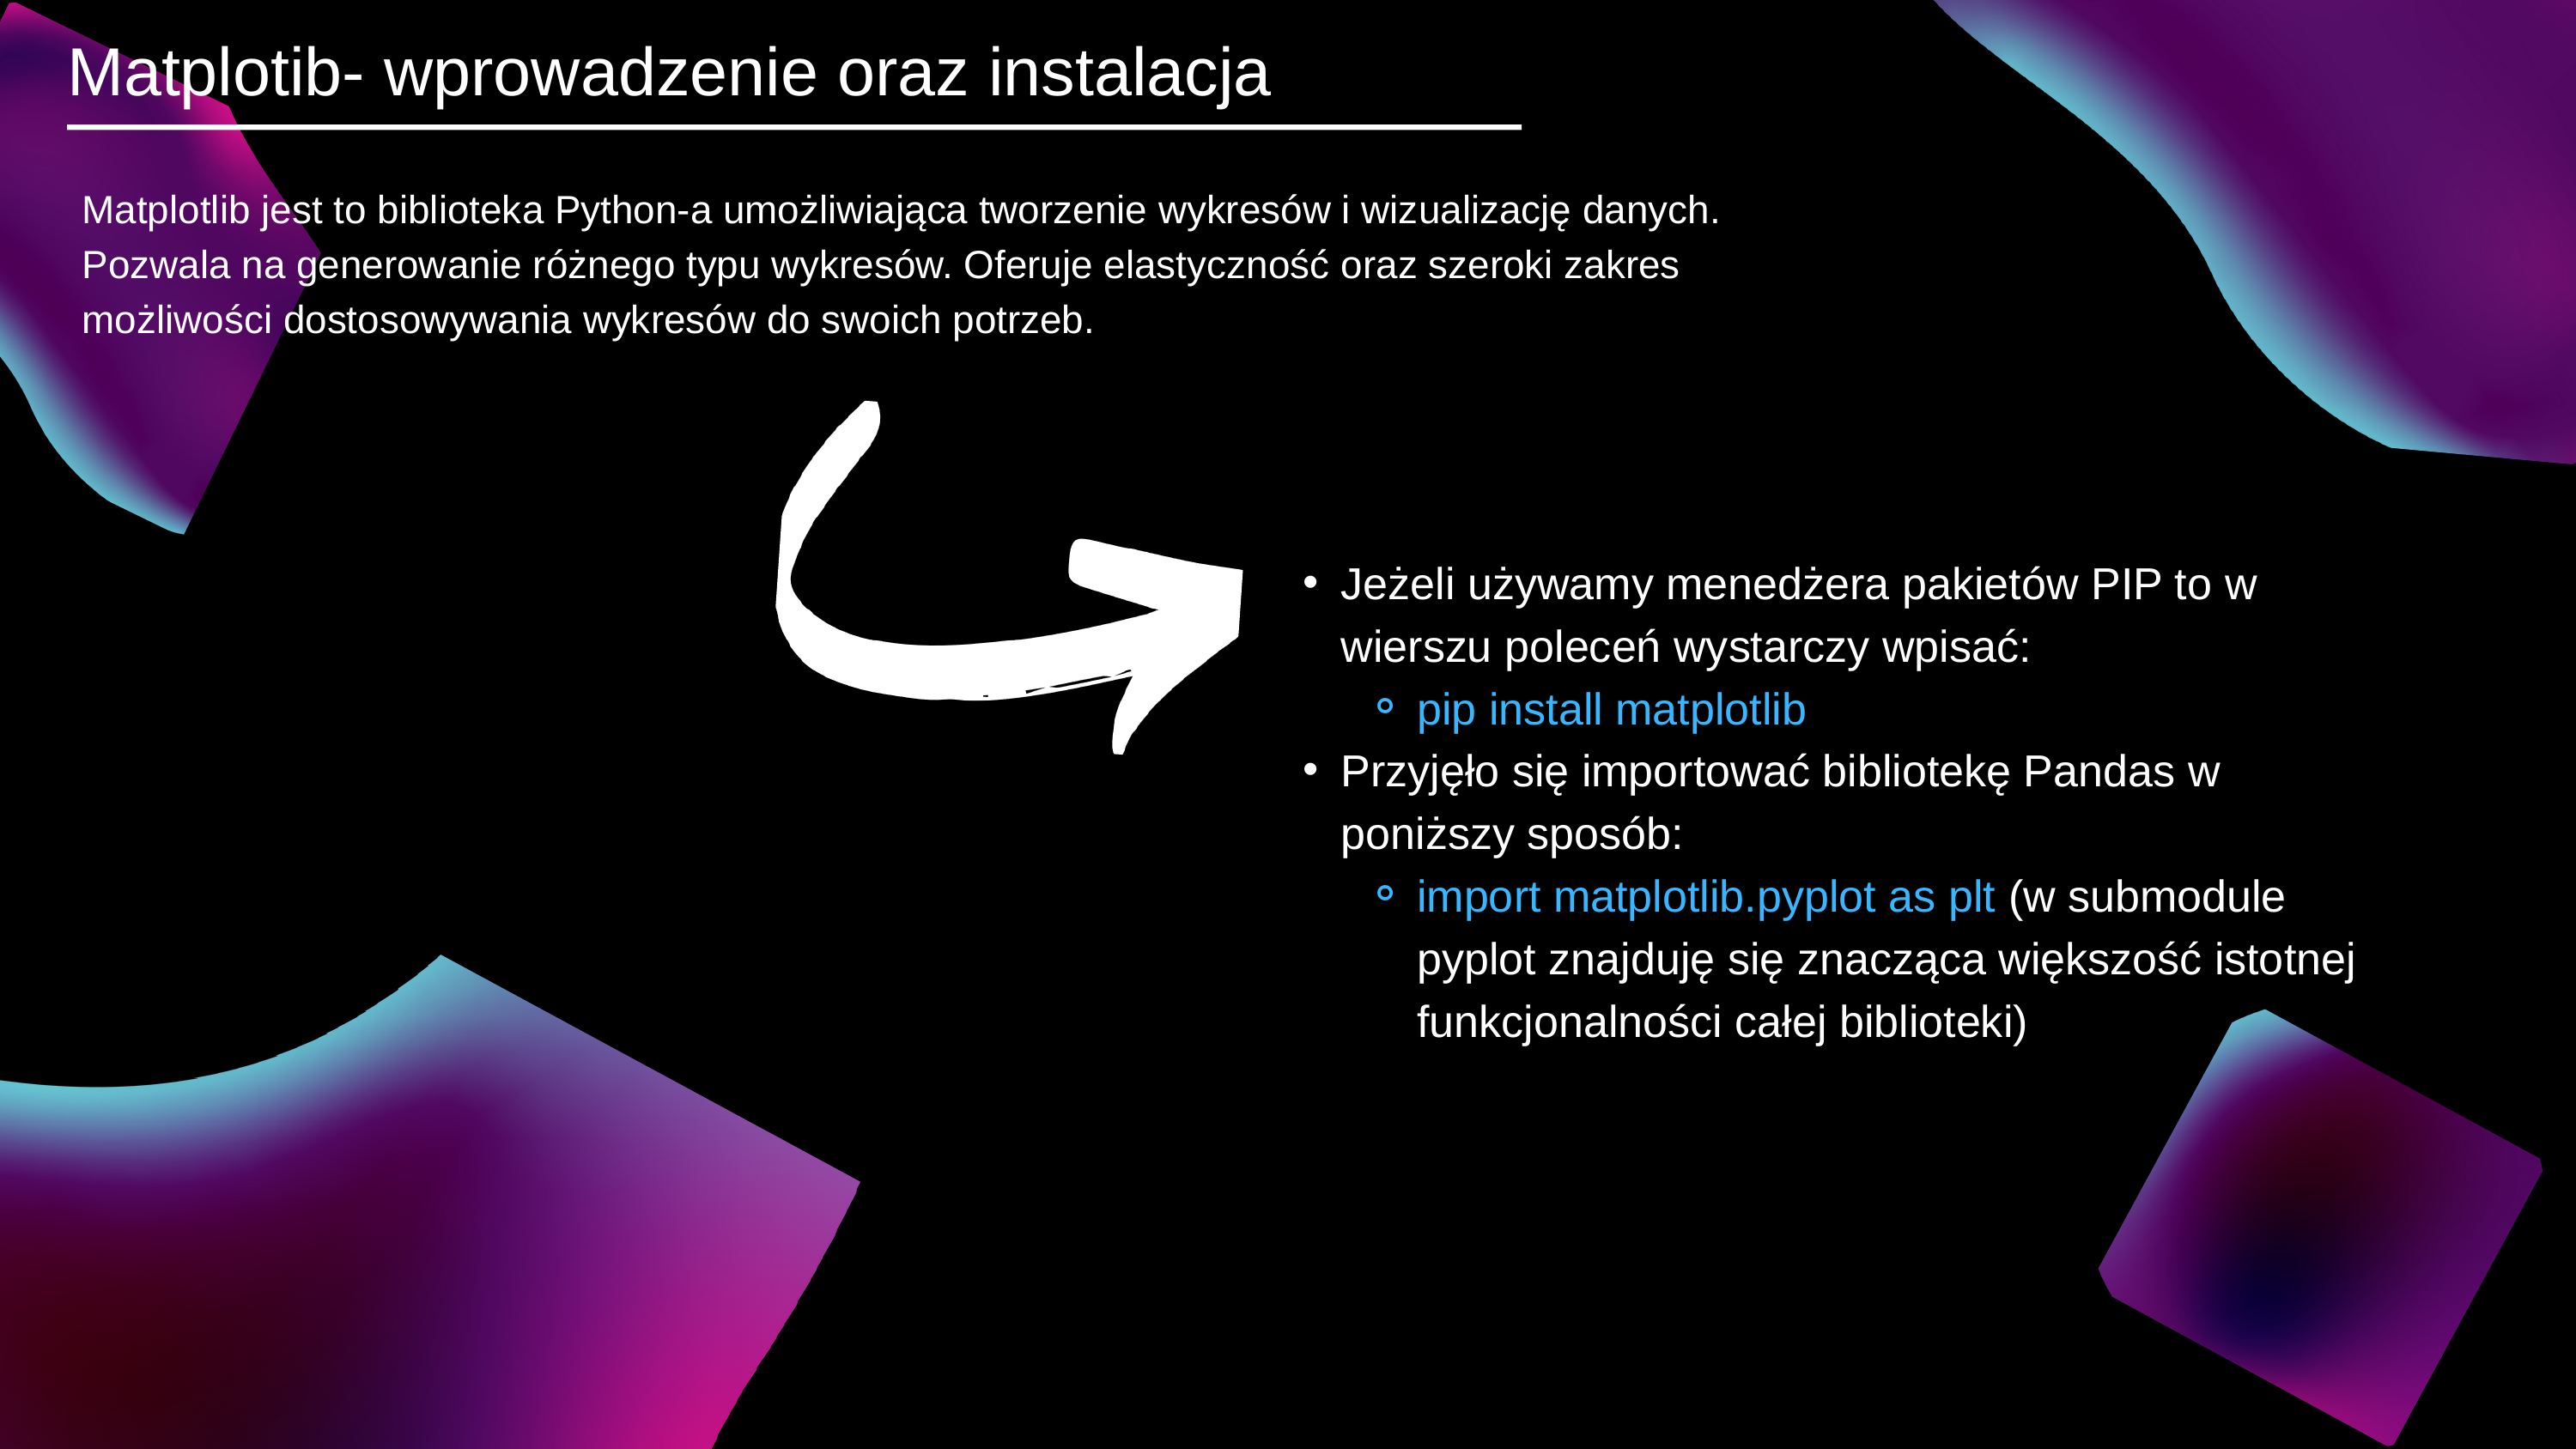

Matplotib- wprowadzenie oraz instalacja

Matplotlib jest to biblioteka Python-a umożliwiająca tworzenie wykresów i wizualizację danych. Pozwala na generowanie różnego typu wykresów. Oferuje elastyczność oraz szeroki zakres możliwości dostosowywania wykresów do swoich potrzeb.

Jeżeli używamy menedżera pakietów PIP to w wierszu poleceń wystarczy wpisać:
pip install matplotlib
Przyjęło się importować bibliotekę Pandas w poniższy sposób:
import matplotlib.pyplot as plt (w submodule pyplot znajduję się znacząca większość istotnej funkcjonalności całej biblioteki)